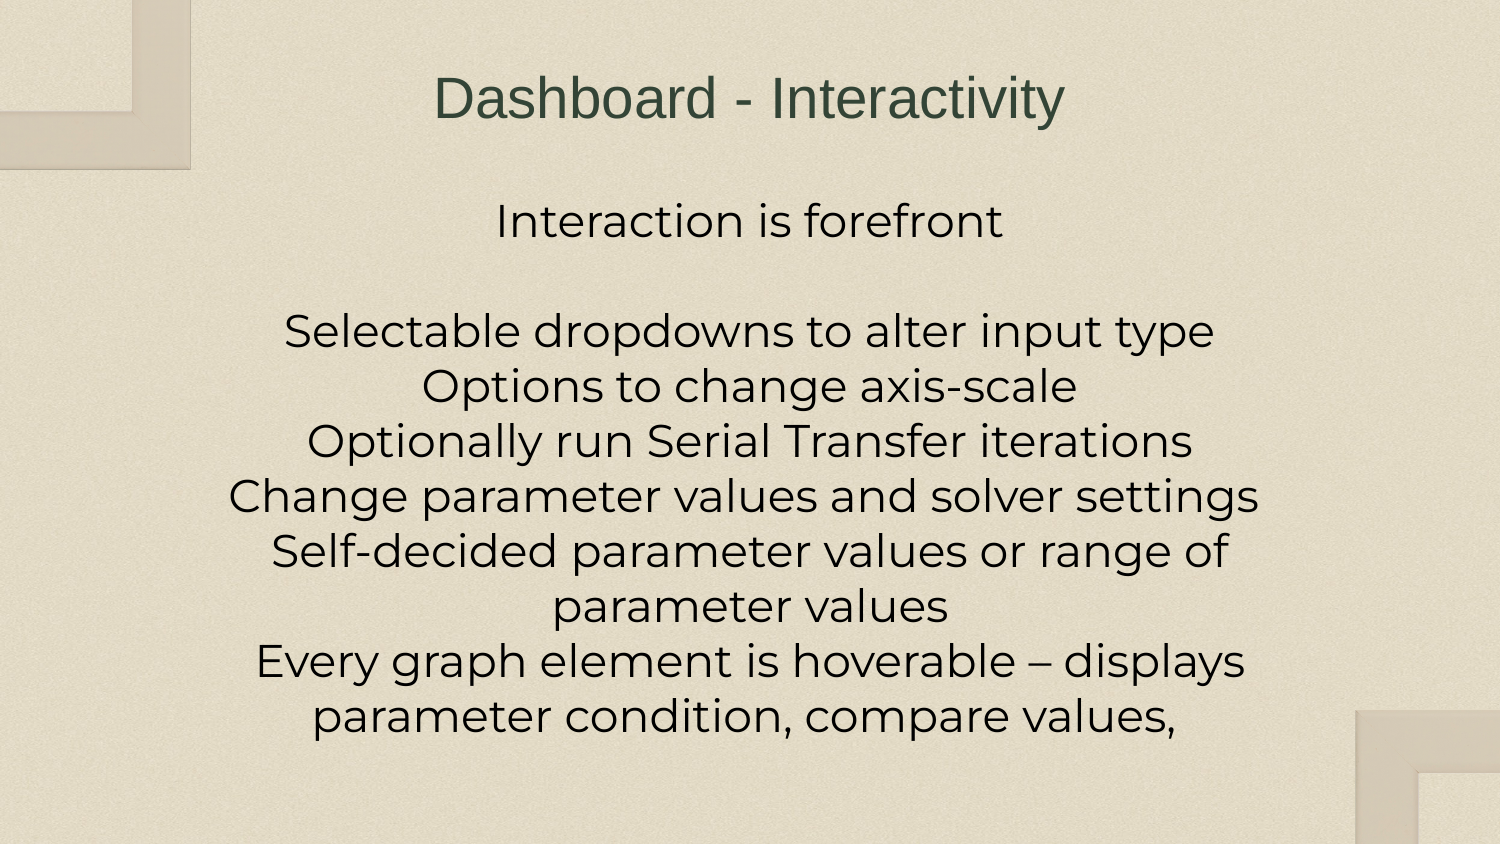

# Dashboard - Interactivity
Interaction is forefront

Selectable dropdowns to alter input type
Options to change axis-scale
Optionally run Serial Transfer iterations
Change parameter values and solver settings
Self-decided parameter values or range of parameter values
Every graph element is hoverable – displays parameter condition, compare values,